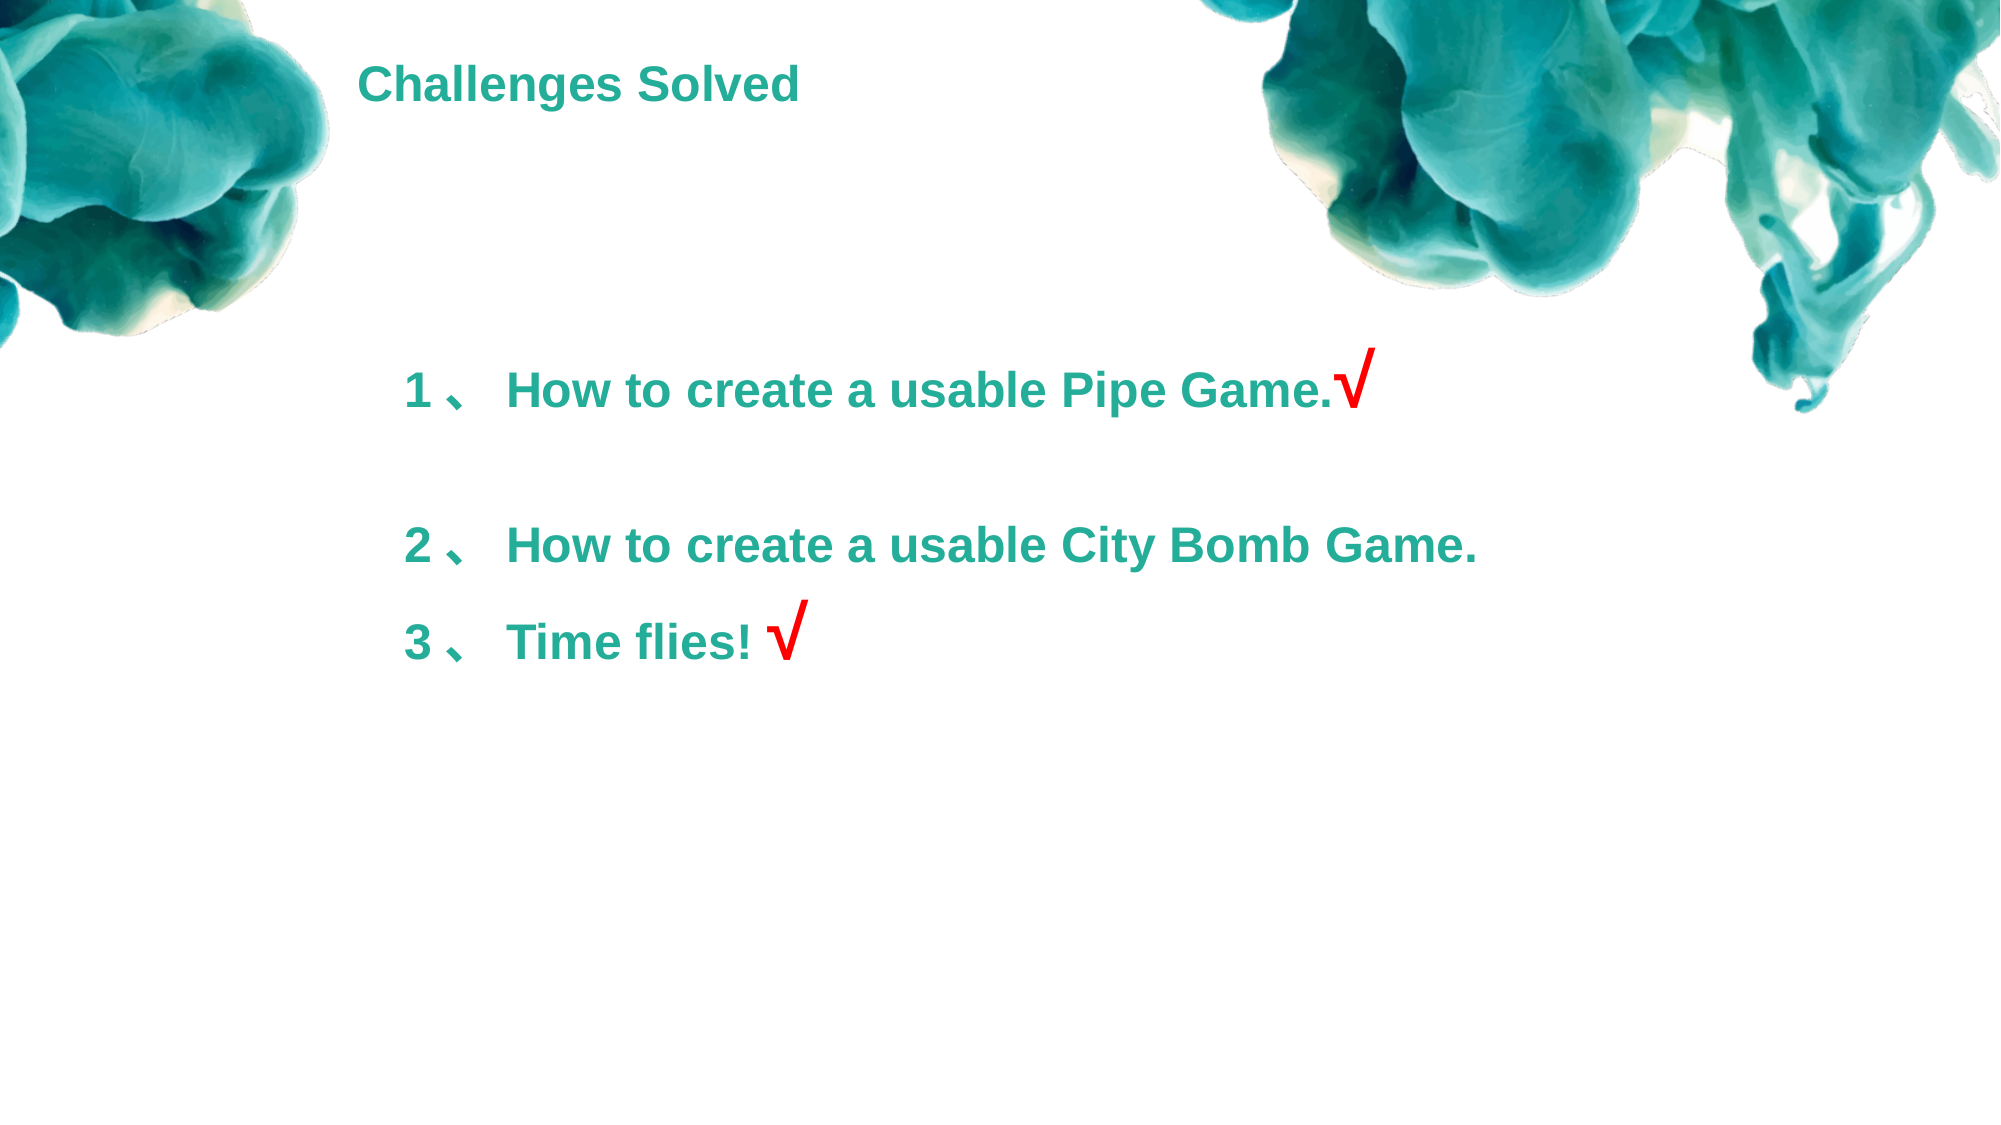

Challenges Solved
1、How to create a usable Pipe Game.√

2、How to create a usable City Bomb Game.
3、Time flies! √